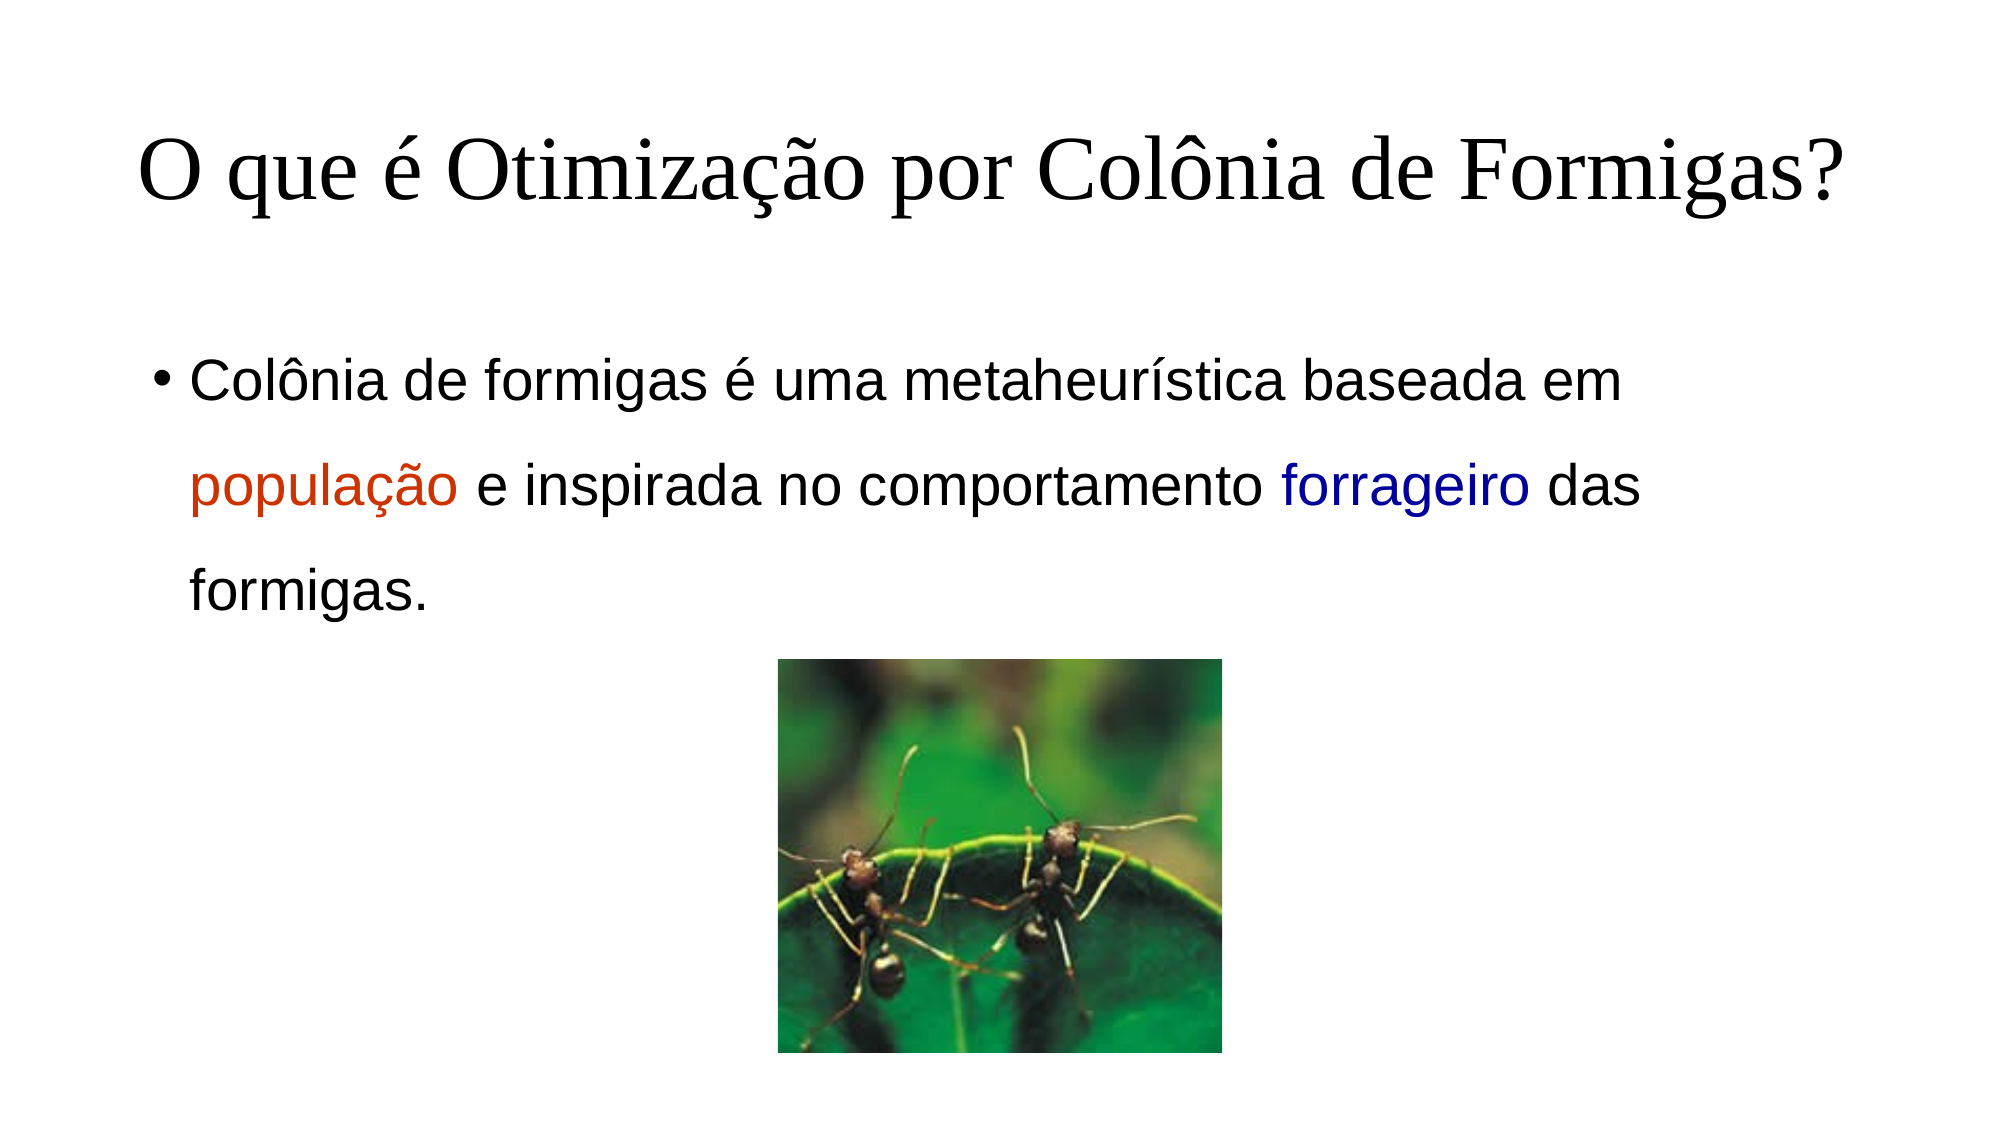

# O que é Otimização por Colônia de Formigas?
Colônia de formigas é uma metaheurística baseada em  população e inspirada no comportamento forrageiro das  formigas.